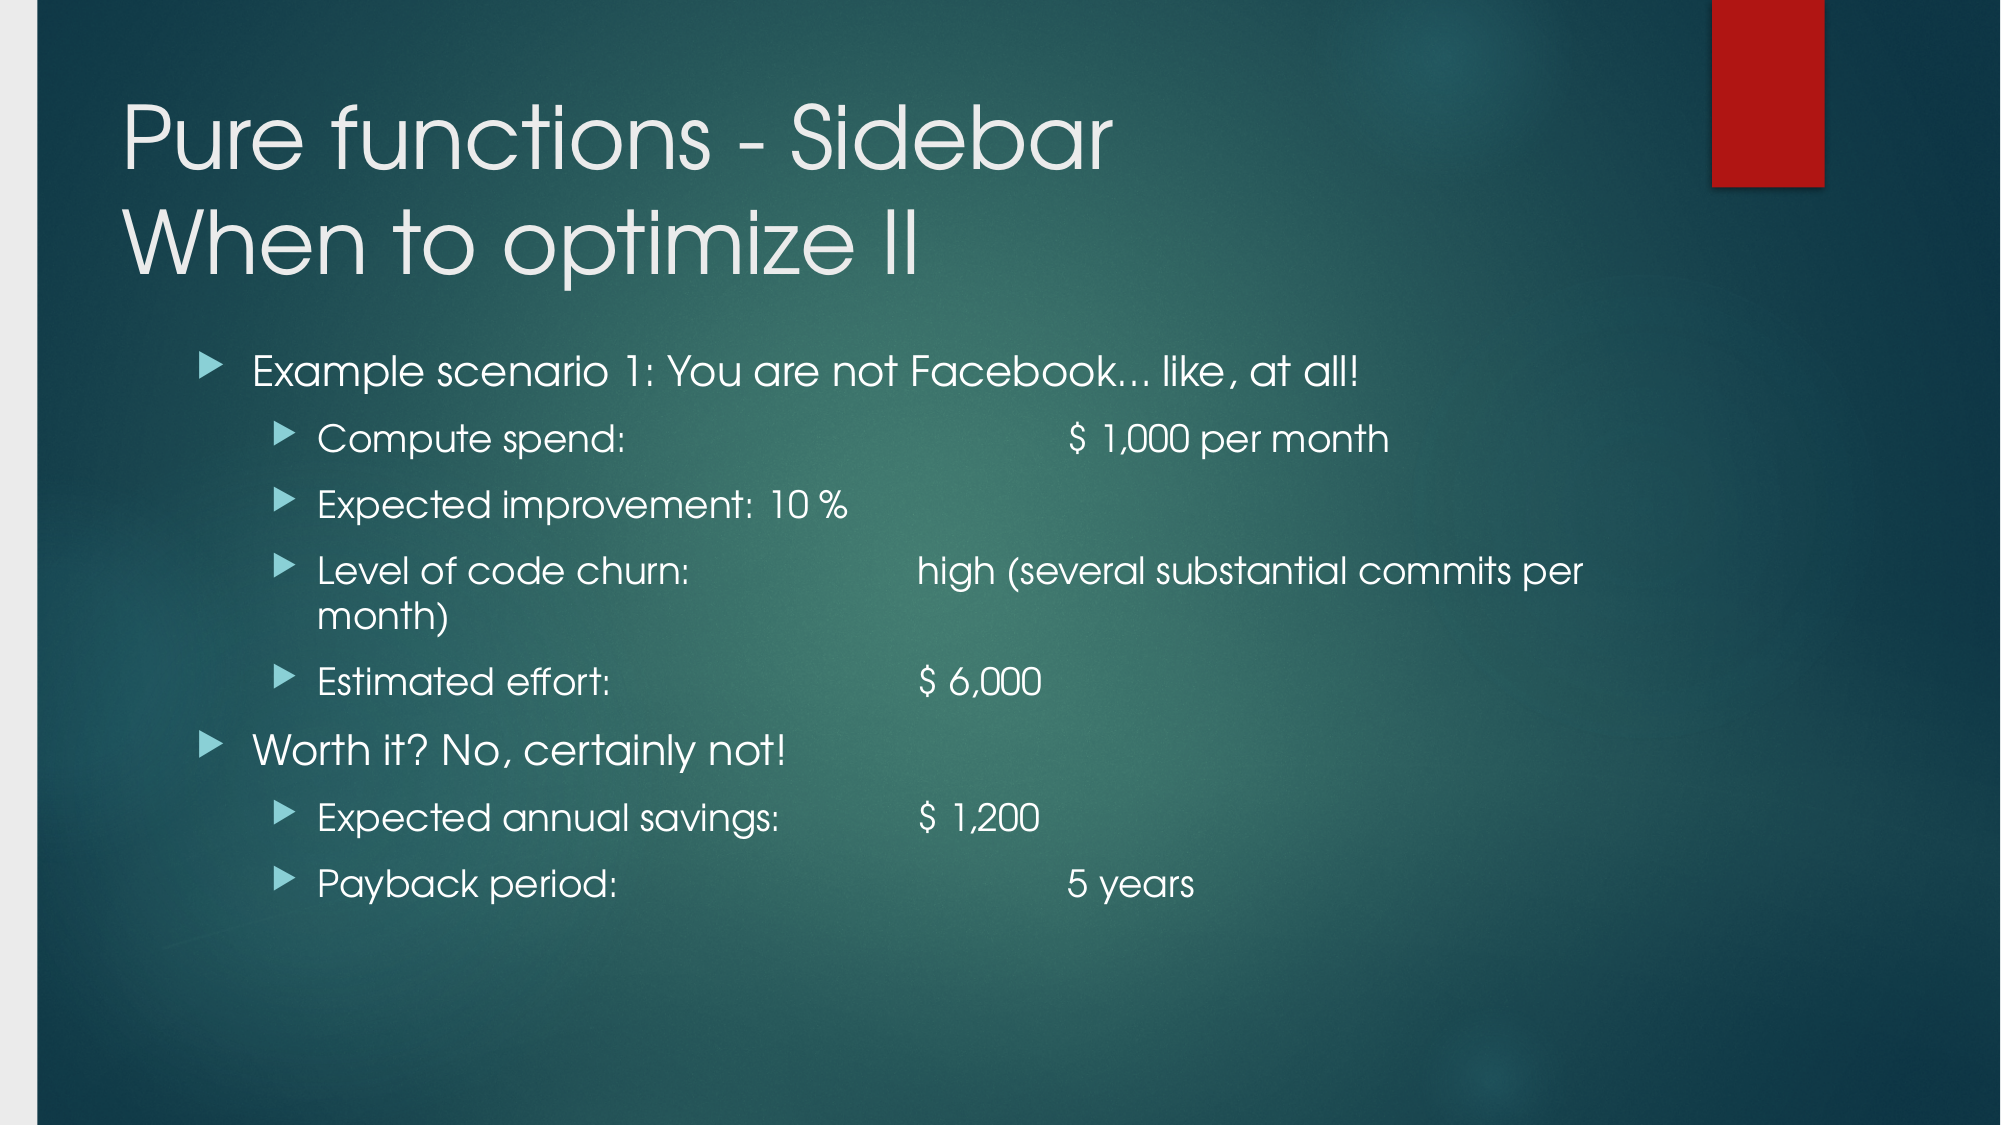

# Pure functions - Sidebar When to optimize II
Example scenario 1: You are not Facebook… like, at all!
Compute spend: 			$ 1,000 per month
Expected improvement: 	10 %
Level of code churn:		high (several substantial commits per month)
Estimated effort:			$ 6,000
Worth it? No, certainly not!
Expected annual savings:	$ 1,200
Payback period:			5 years